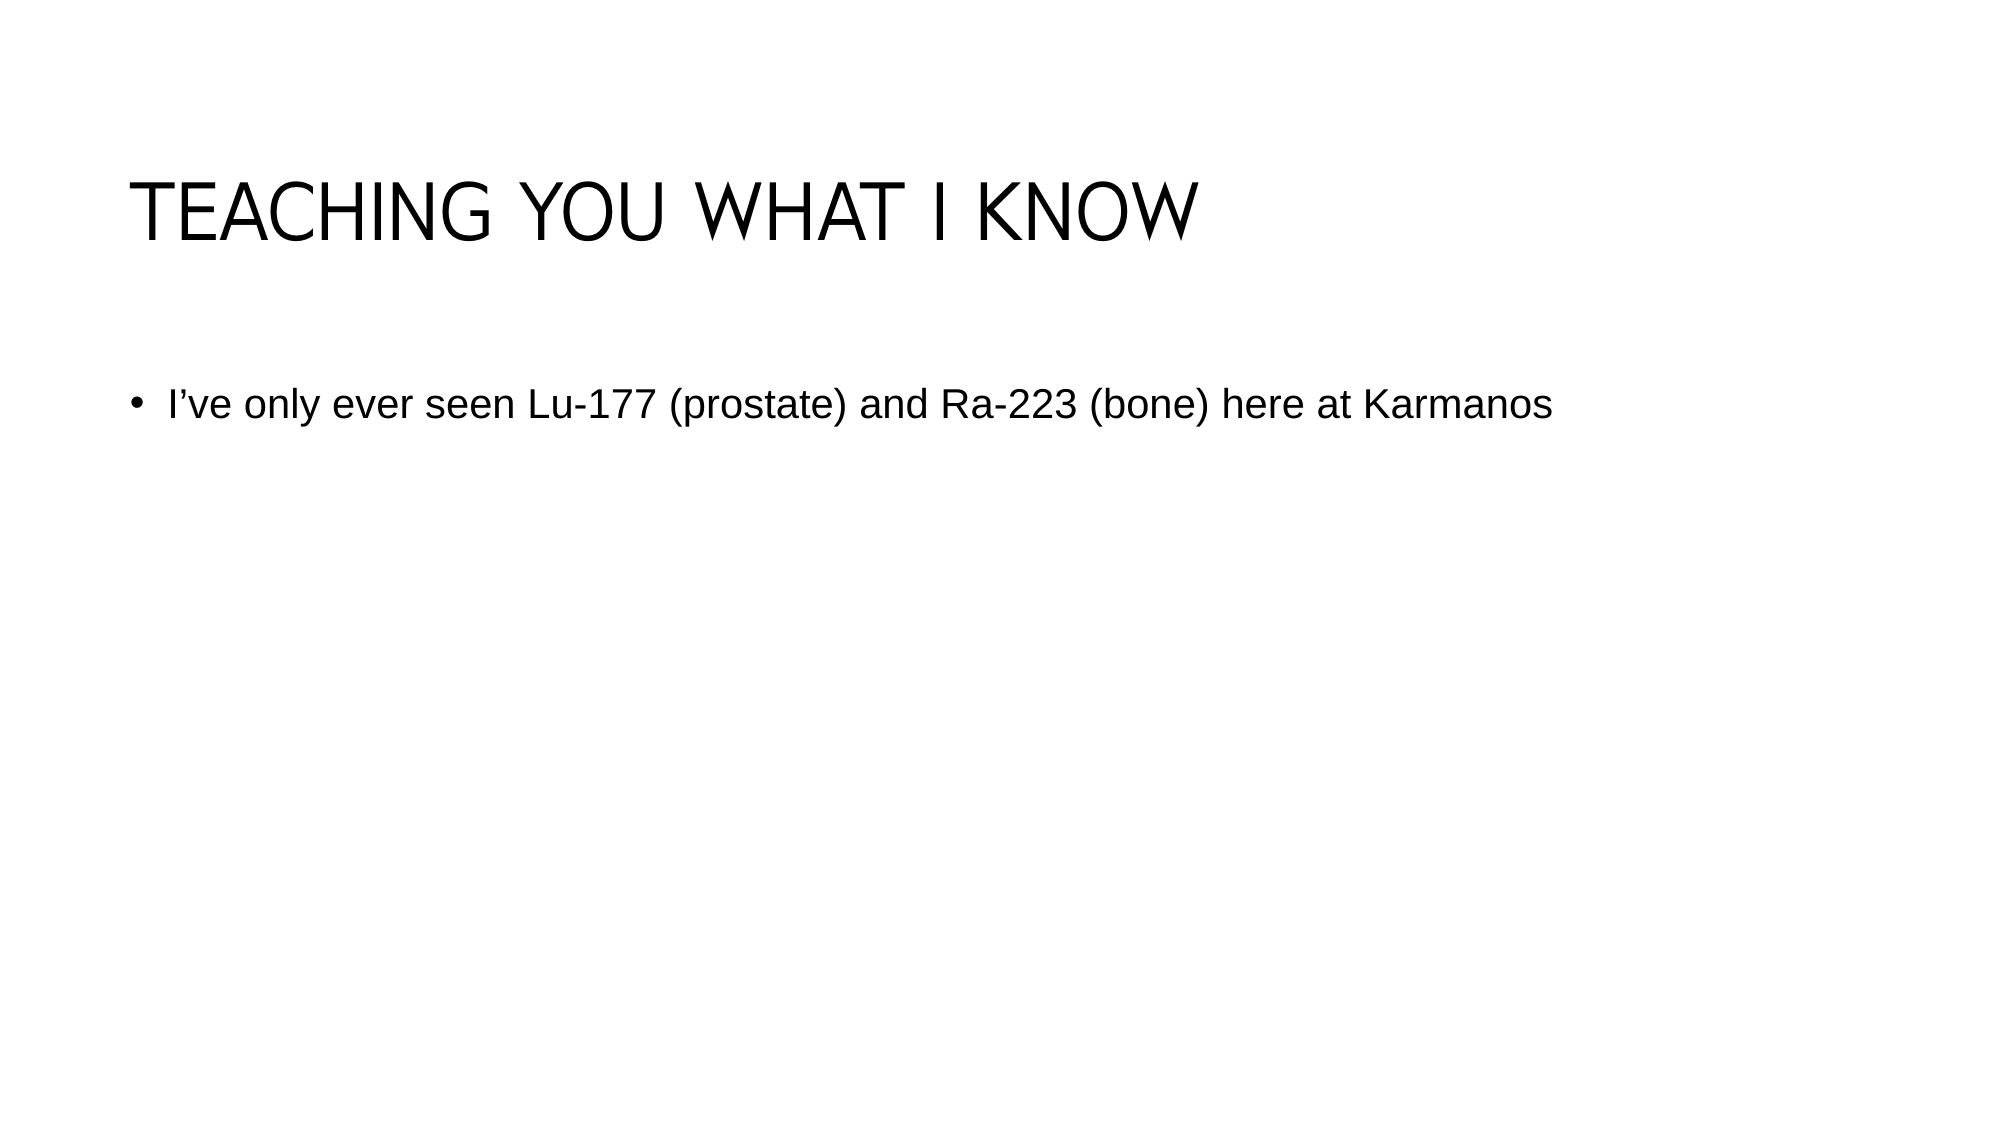

# Teaching You What I Know
I’ve only ever seen Lu-177 (prostate) and Ra-223 (bone) here at Karmanos
Pluvicto
Lutathera
Xofigo
I watched a student lecture on Y-90 microspheres (Andrew Lucas!)